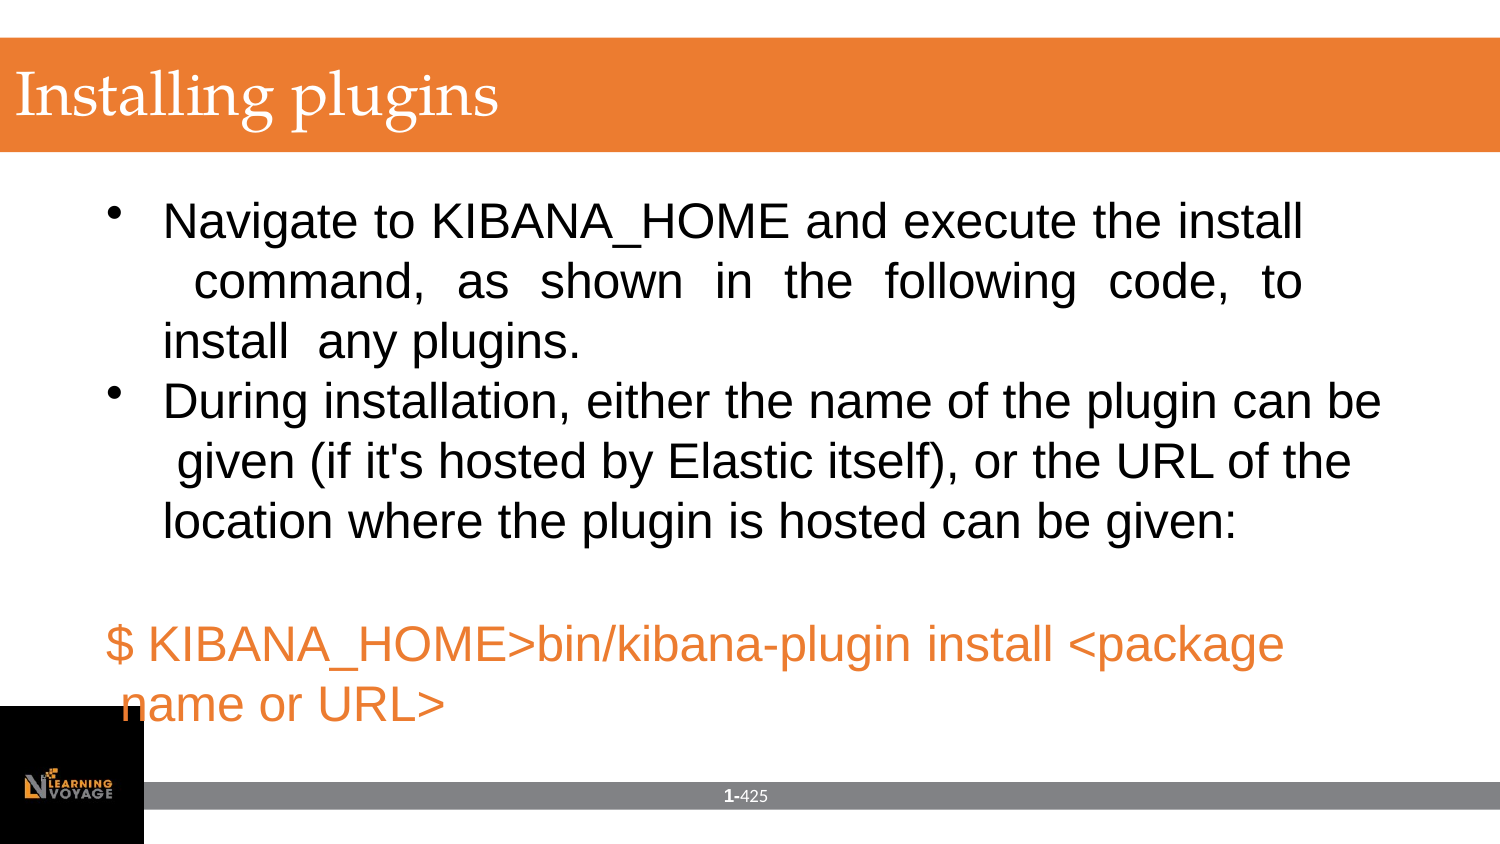

# Installing plugins
Navigate to KIBANA_HOME and execute the install  command, as shown in the following code, to install  any plugins.
During installation, either the name of the plugin can be  given (if it's hosted by Elastic itself), or the URL of the  location where the plugin is hosted can be given:

$ KIBANA_HOME>bin/kibana-plugin install <package  name or URL>
1-425